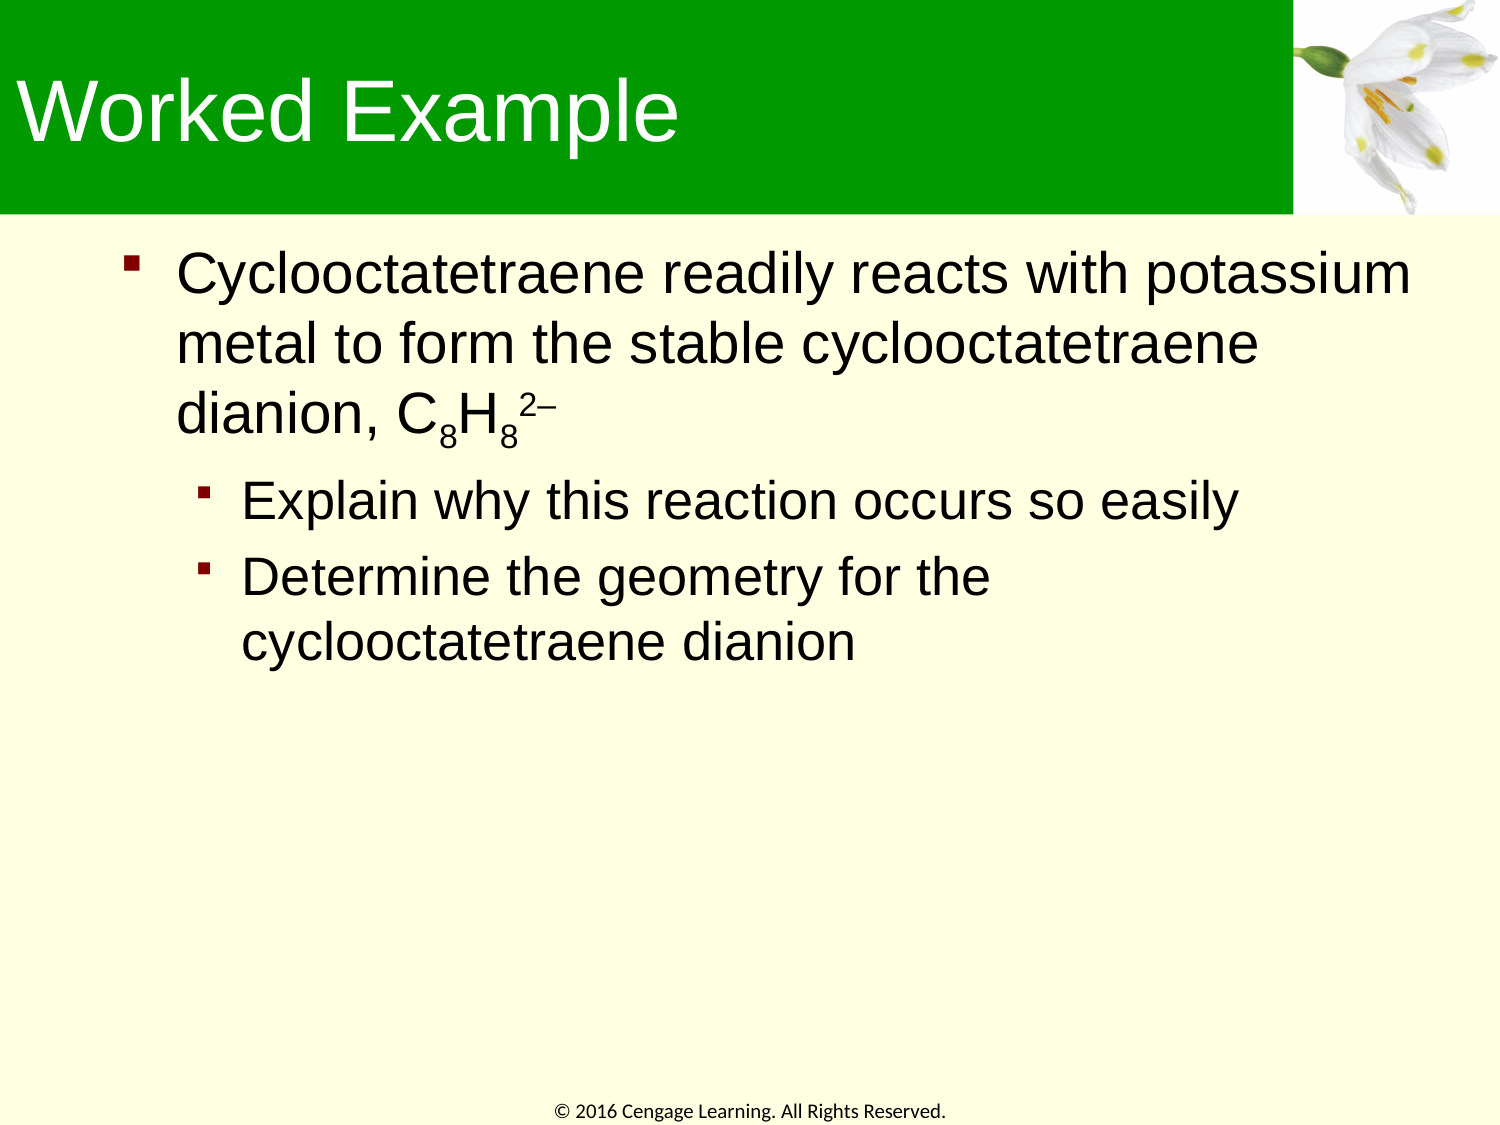

# Worked Example
Cyclooctatetraene readily reacts with potassium metal to form the stable cyclooctatetraene dianion, C8H82–
Explain why this reaction occurs so easily
Determine the geometry for the cyclooctatetraene dianion